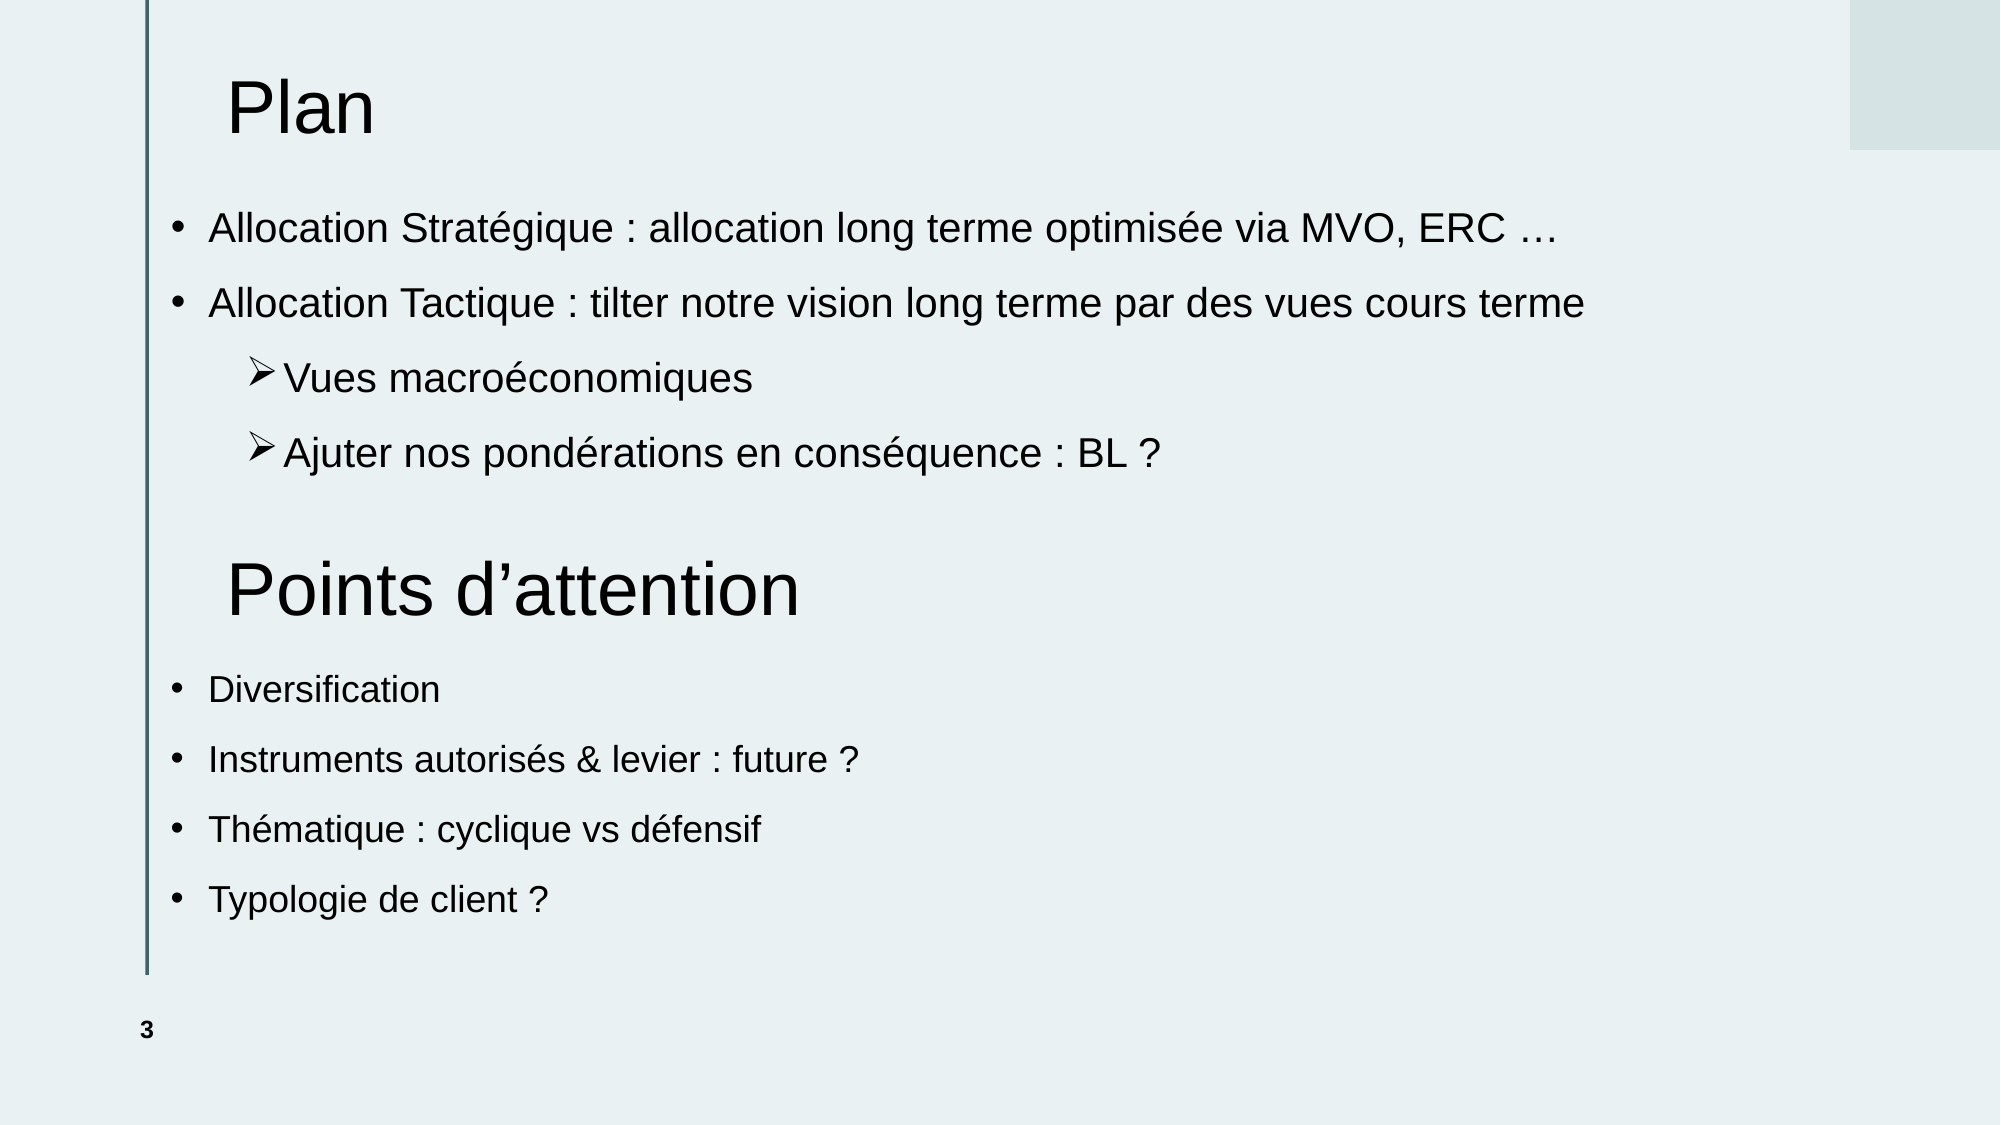

# Plan
Allocation Stratégique : allocation long terme optimisée via MVO, ERC …
Allocation Tactique : tilter notre vision long terme par des vues cours terme
Vues macroéconomiques
Ajuter nos pondérations en conséquence : BL ?

Points d’attention
Diversification
Instruments autorisés & levier : future ?
Thématique : cyclique vs défensif
Typologie de client ?
3